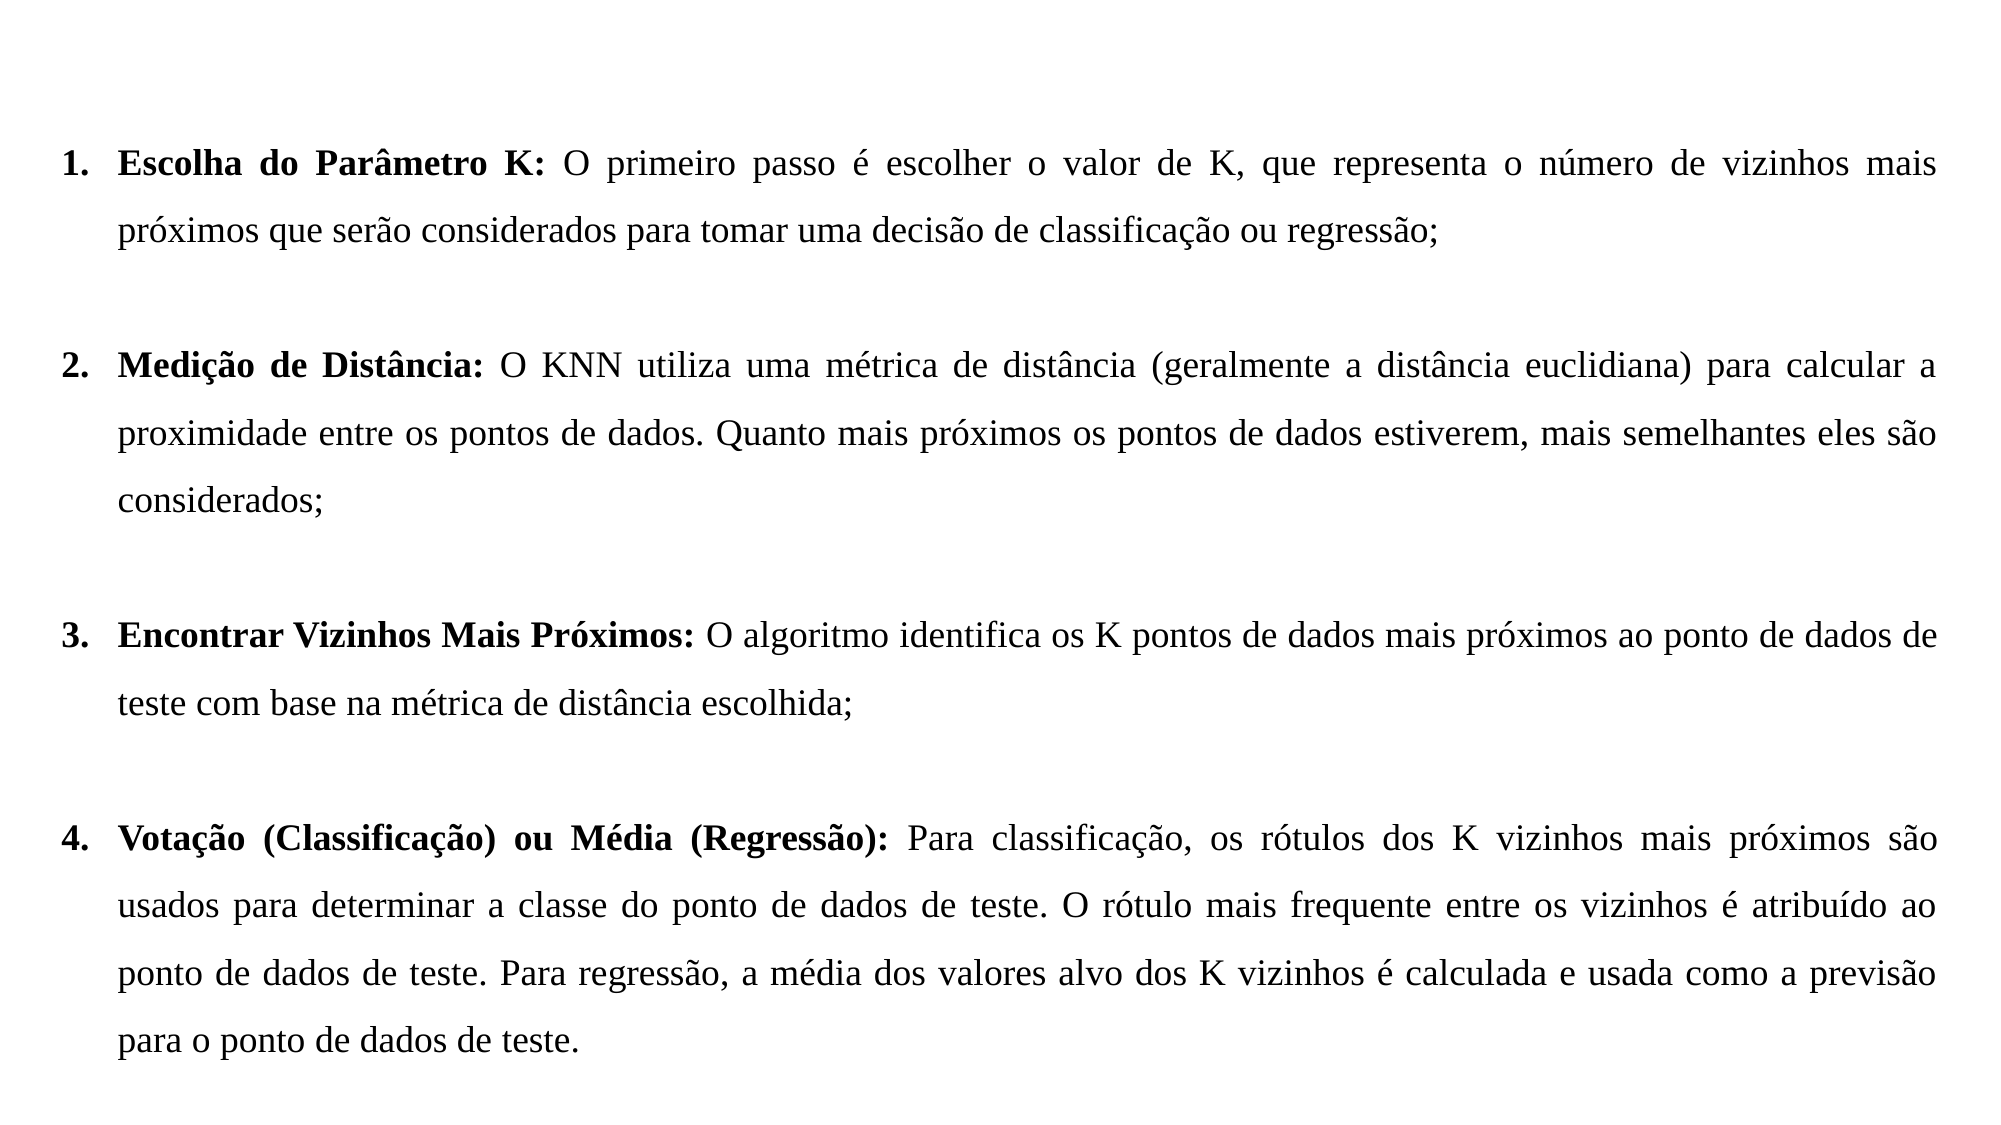

Escolha do Parâmetro K: O primeiro passo é escolher o valor de K, que representa o número de vizinhos mais próximos que serão considerados para tomar uma decisão de classificação ou regressão;

Medição de Distância: O KNN utiliza uma métrica de distância (geralmente a distância euclidiana) para calcular a proximidade entre os pontos de dados. Quanto mais próximos os pontos de dados estiverem, mais semelhantes eles são considerados;

Encontrar Vizinhos Mais Próximos: O algoritmo identifica os K pontos de dados mais próximos ao ponto de dados de teste com base na métrica de distância escolhida;

Votação (Classificação) ou Média (Regressão): Para classificação, os rótulos dos K vizinhos mais próximos são usados para determinar a classe do ponto de dados de teste. O rótulo mais frequente entre os vizinhos é atribuído ao ponto de dados de teste. Para regressão, a média dos valores alvo dos K vizinhos é calculada e usada como a previsão para o ponto de dados de teste.